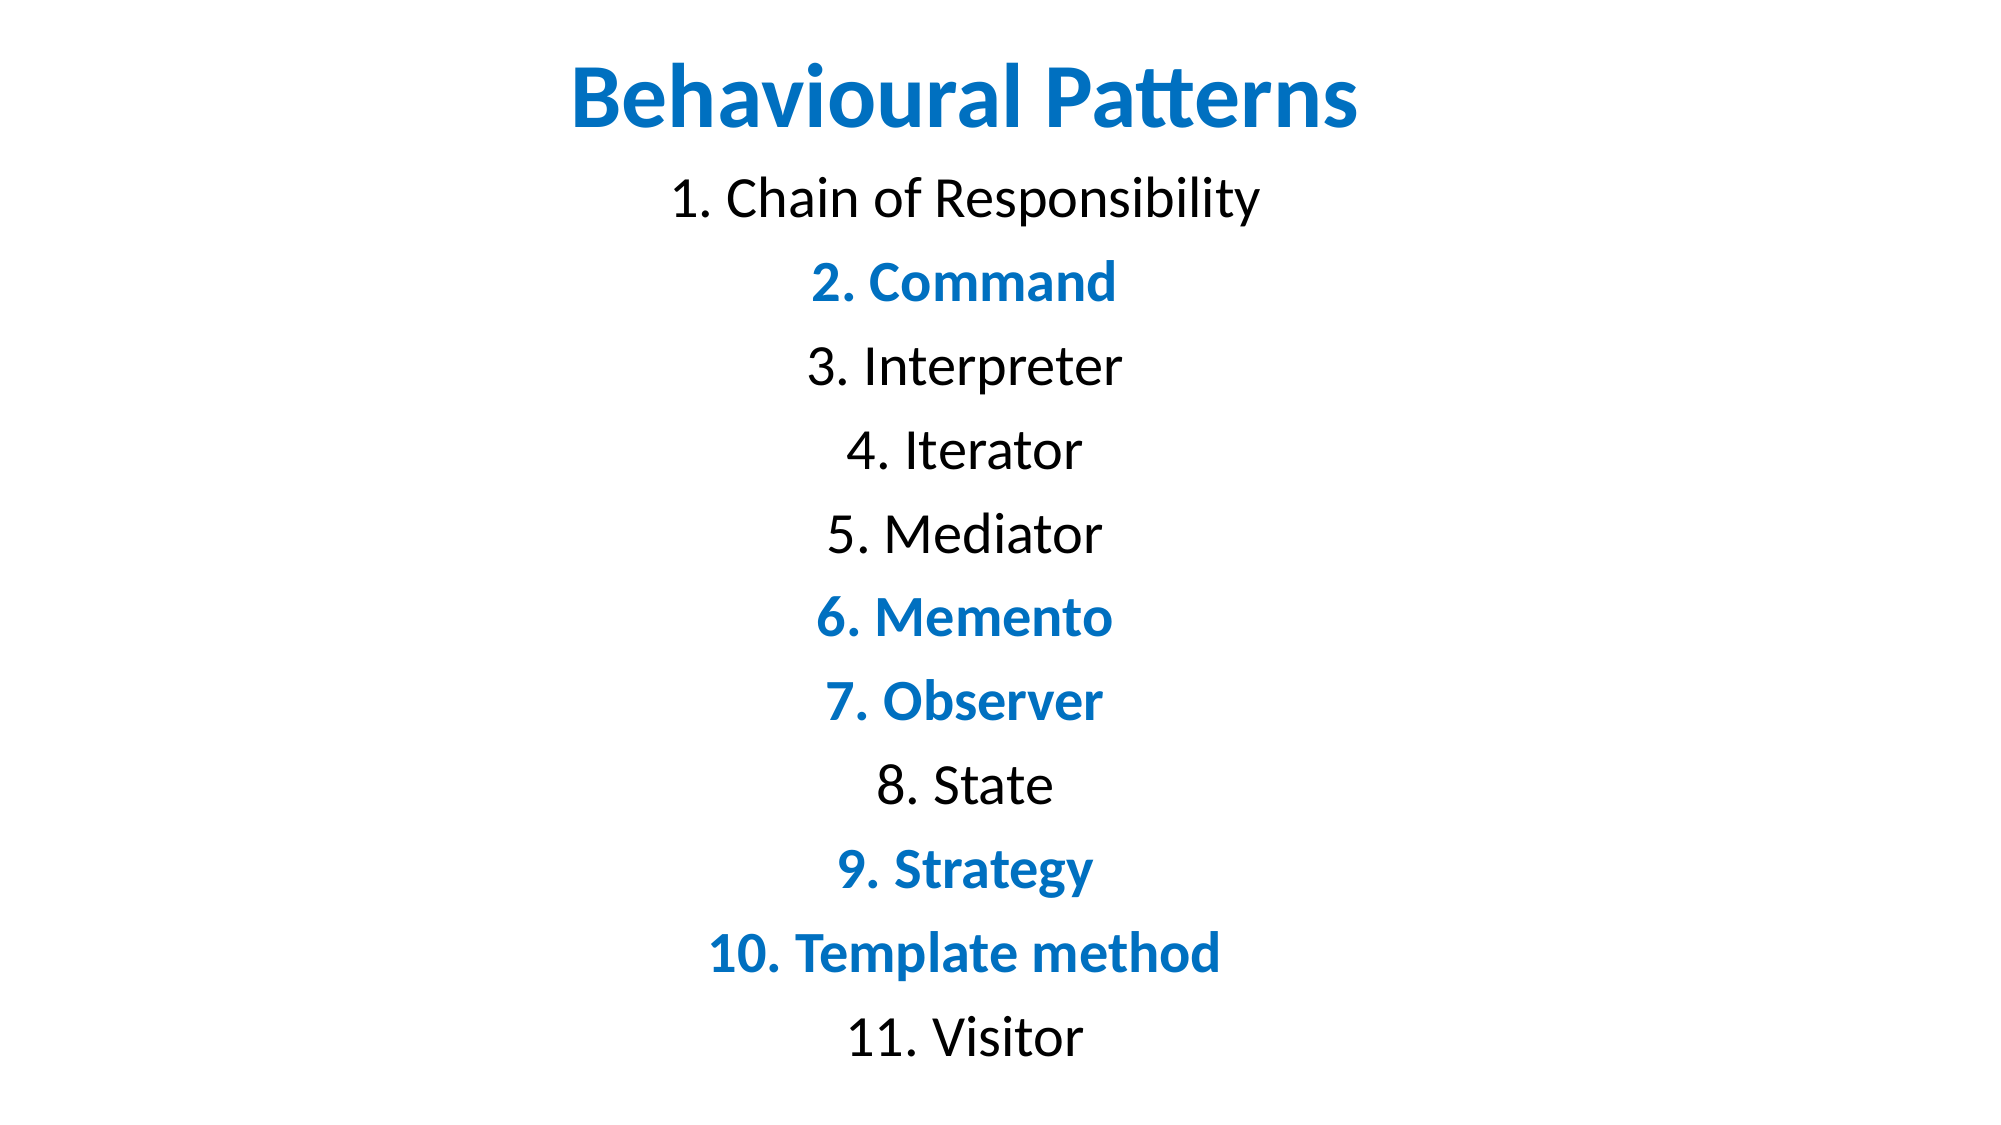

Behavioural Patterns
1. Chain of Responsibility
2. Command
3. Interpreter
4. Iterator
5. Mediator
6. Memento
7. Observer
8. State
9. Strategy
10. Template method
11. Visitor